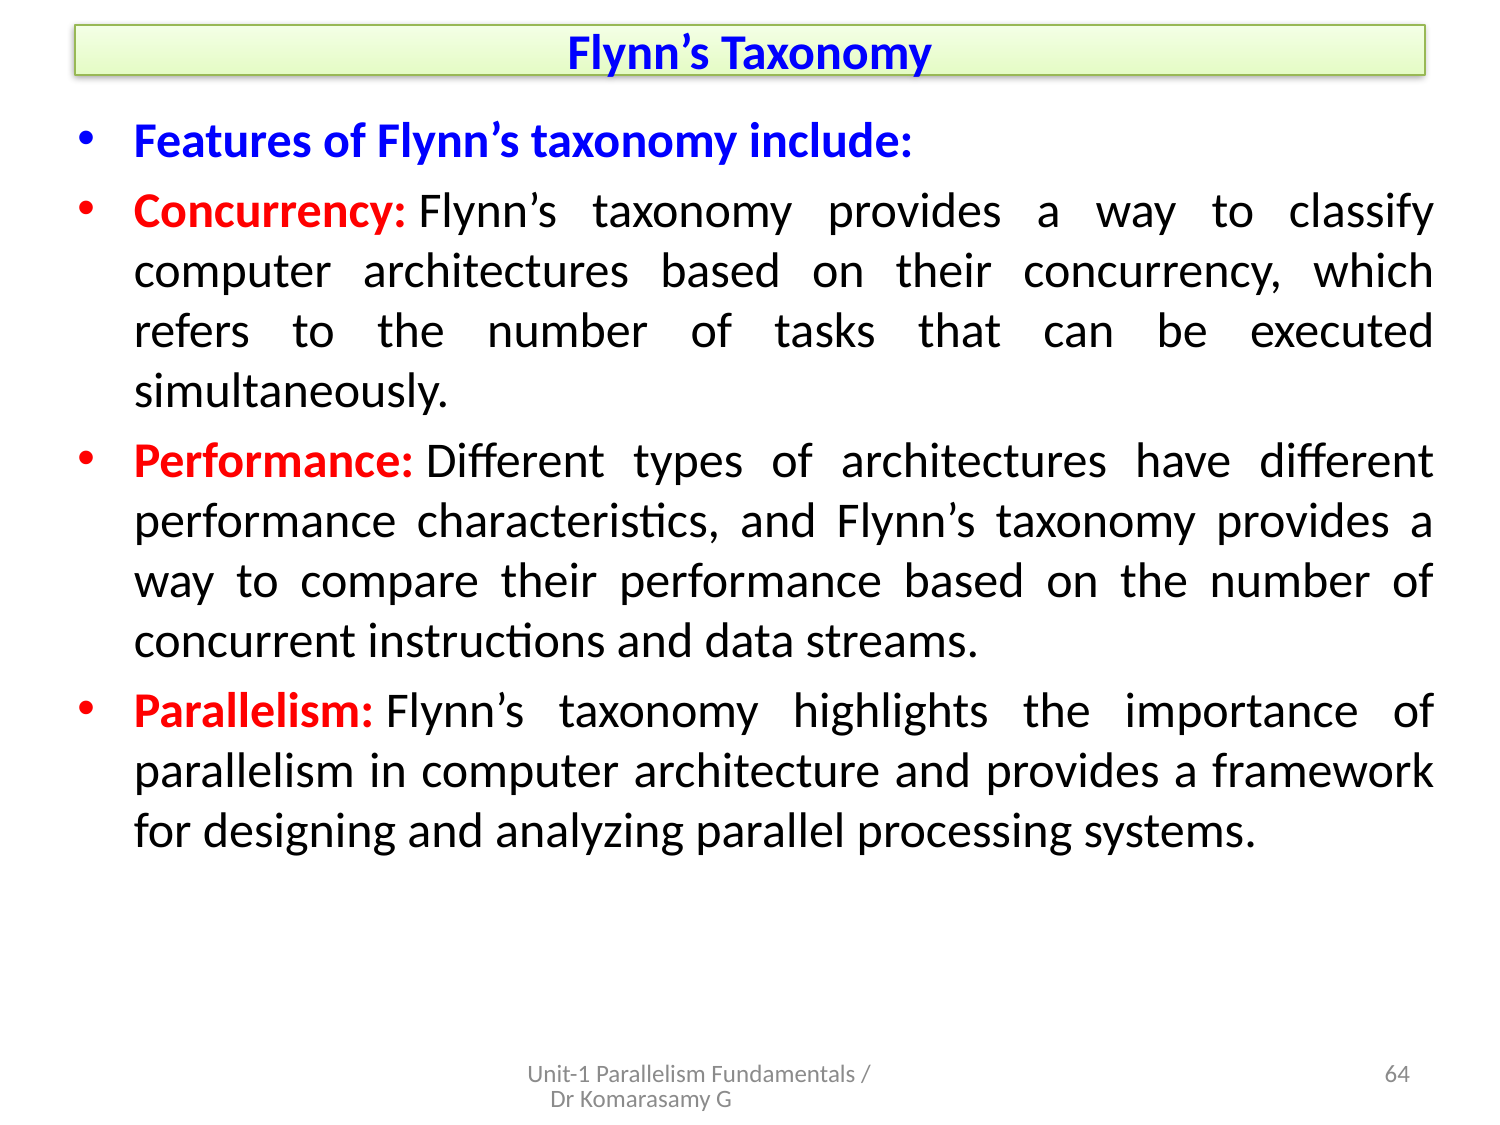

# Flynn’s Taxonomy
Features of Flynn’s taxonomy include:
Concurrency: Flynn’s taxonomy provides a way to classify computer architectures based on their concurrency, which refers to the number of tasks that can be executed simultaneously.
Performance: Different types of architectures have different performance characteristics, and Flynn’s taxonomy provides a way to compare their performance based on the number of concurrent instructions and data streams.
Parallelism: Flynn’s taxonomy highlights the importance of parallelism in computer architecture and provides a framework for designing and analyzing parallel processing systems.
Unit-1 Parallelism Fundamentals /                     Dr Komarasamy G
64